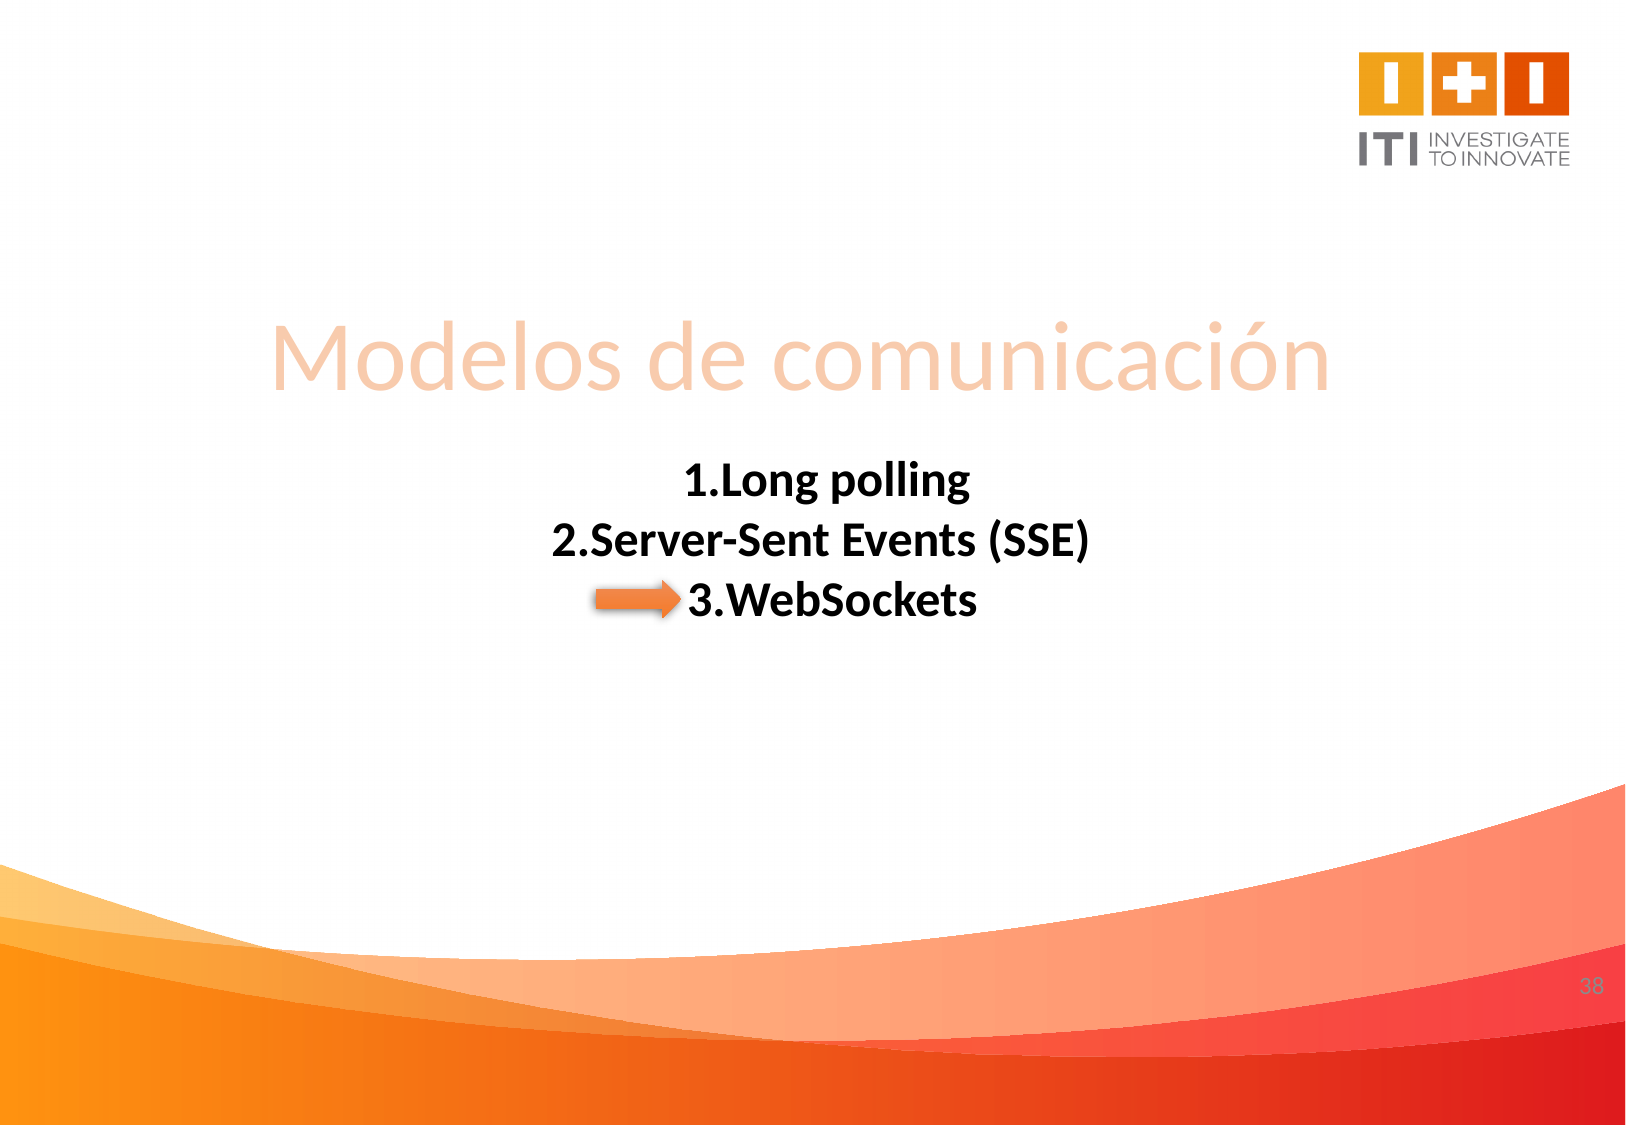

Modelos de comunicación
Long polling
Server-Sent Events (SSE)
WebSockets

38